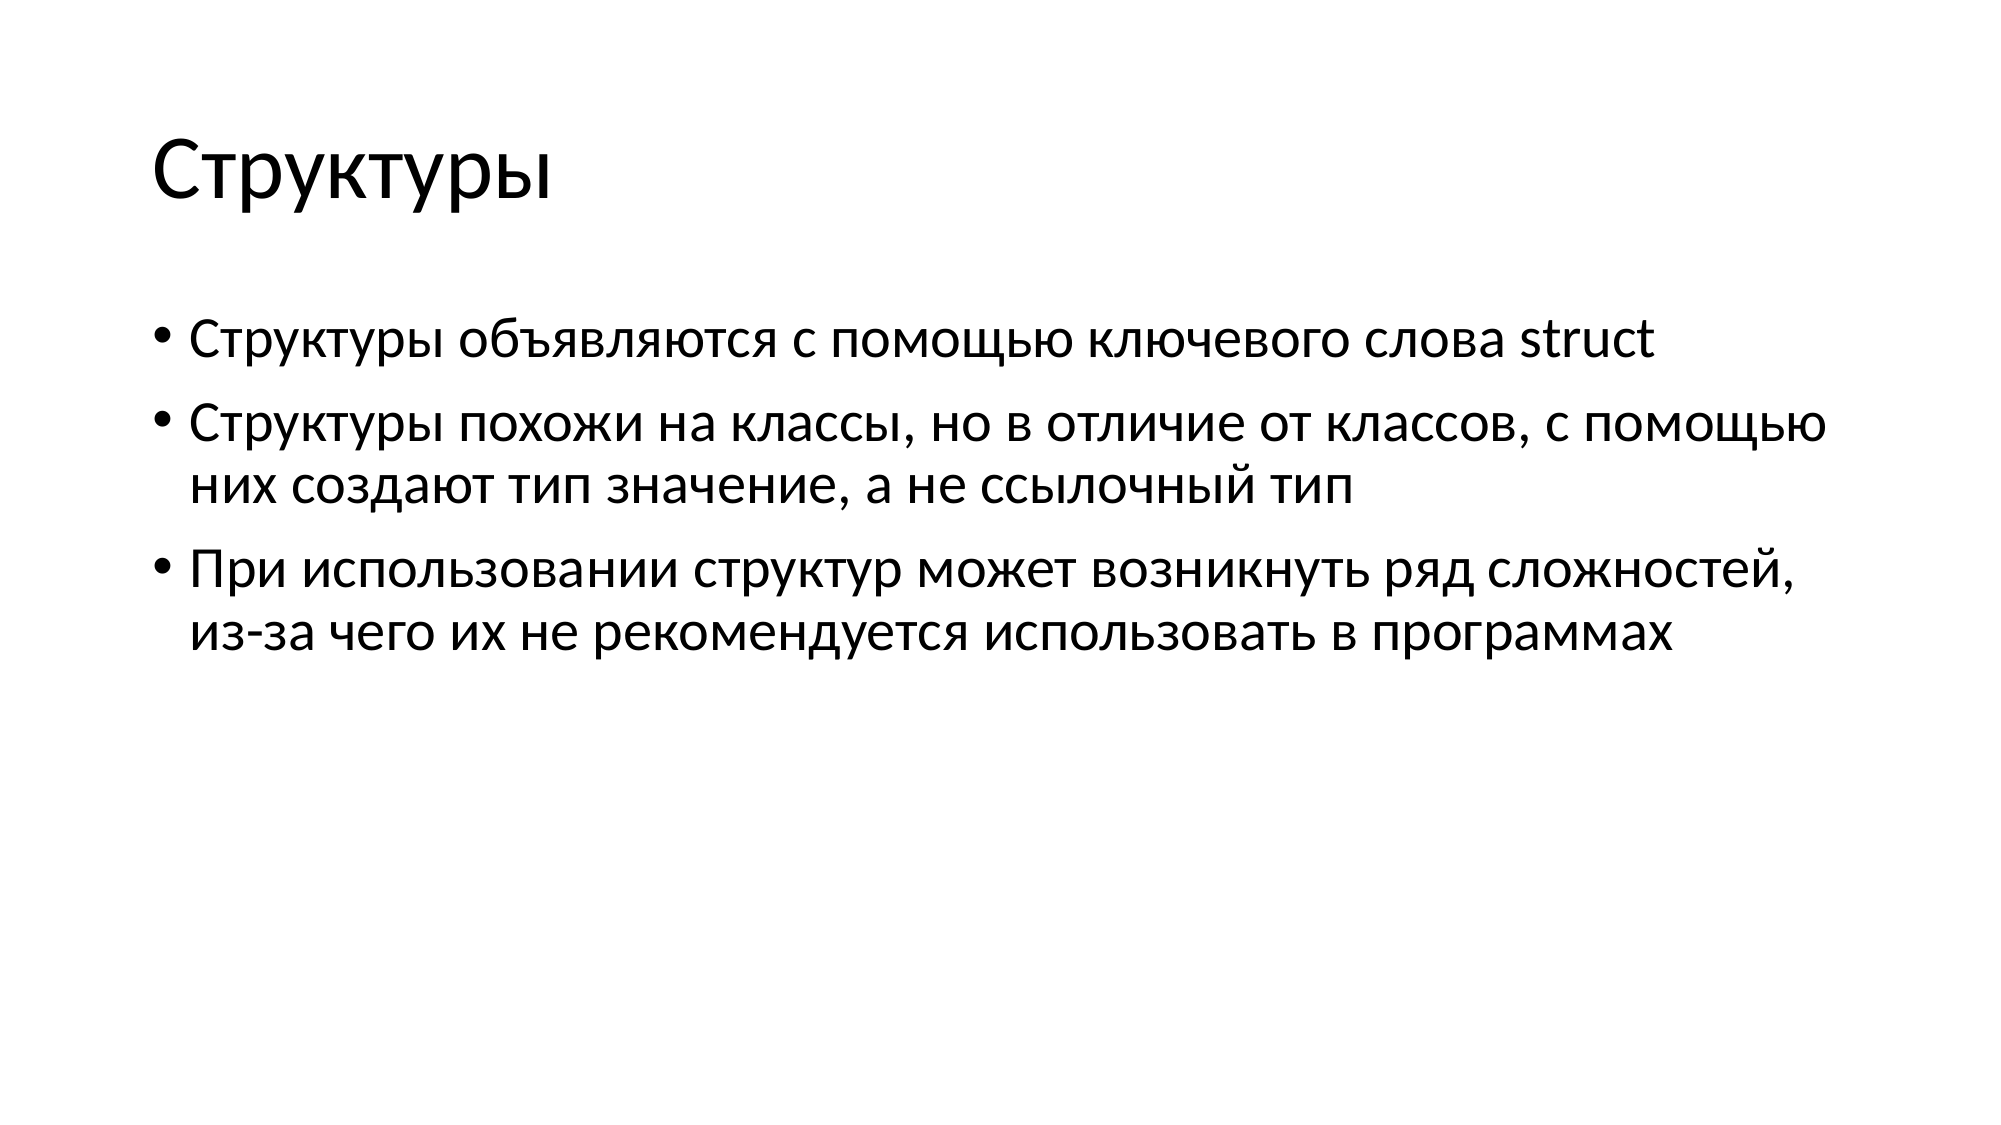

# Структуры
Структуры объявляются с помощью ключевого слова struct
Структуры похожи на классы, но в отличие от классов, с помощью них создают тип значение, а не ссылочный тип
При использовании структур может возникнуть ряд сложностей, из-за чего их не рекомендуется использовать в программах